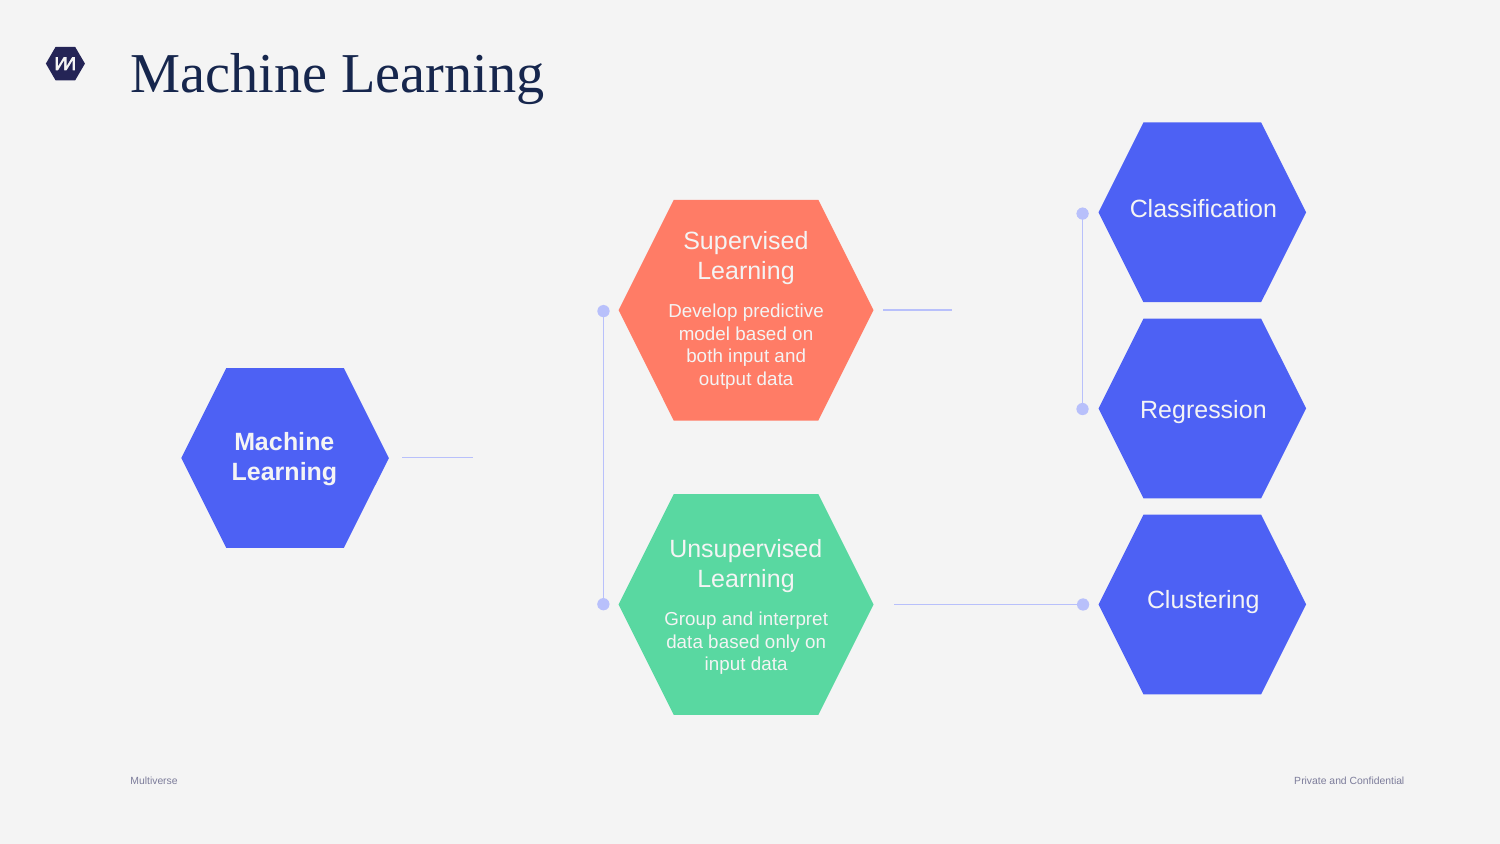

# Machine Learning

Classification

Supervised
Learning
Develop predictive model based on both input and output data

Regression
Machine
Learning

Unsupervised
Learning
Clustering
Group and interpret data based only on input data